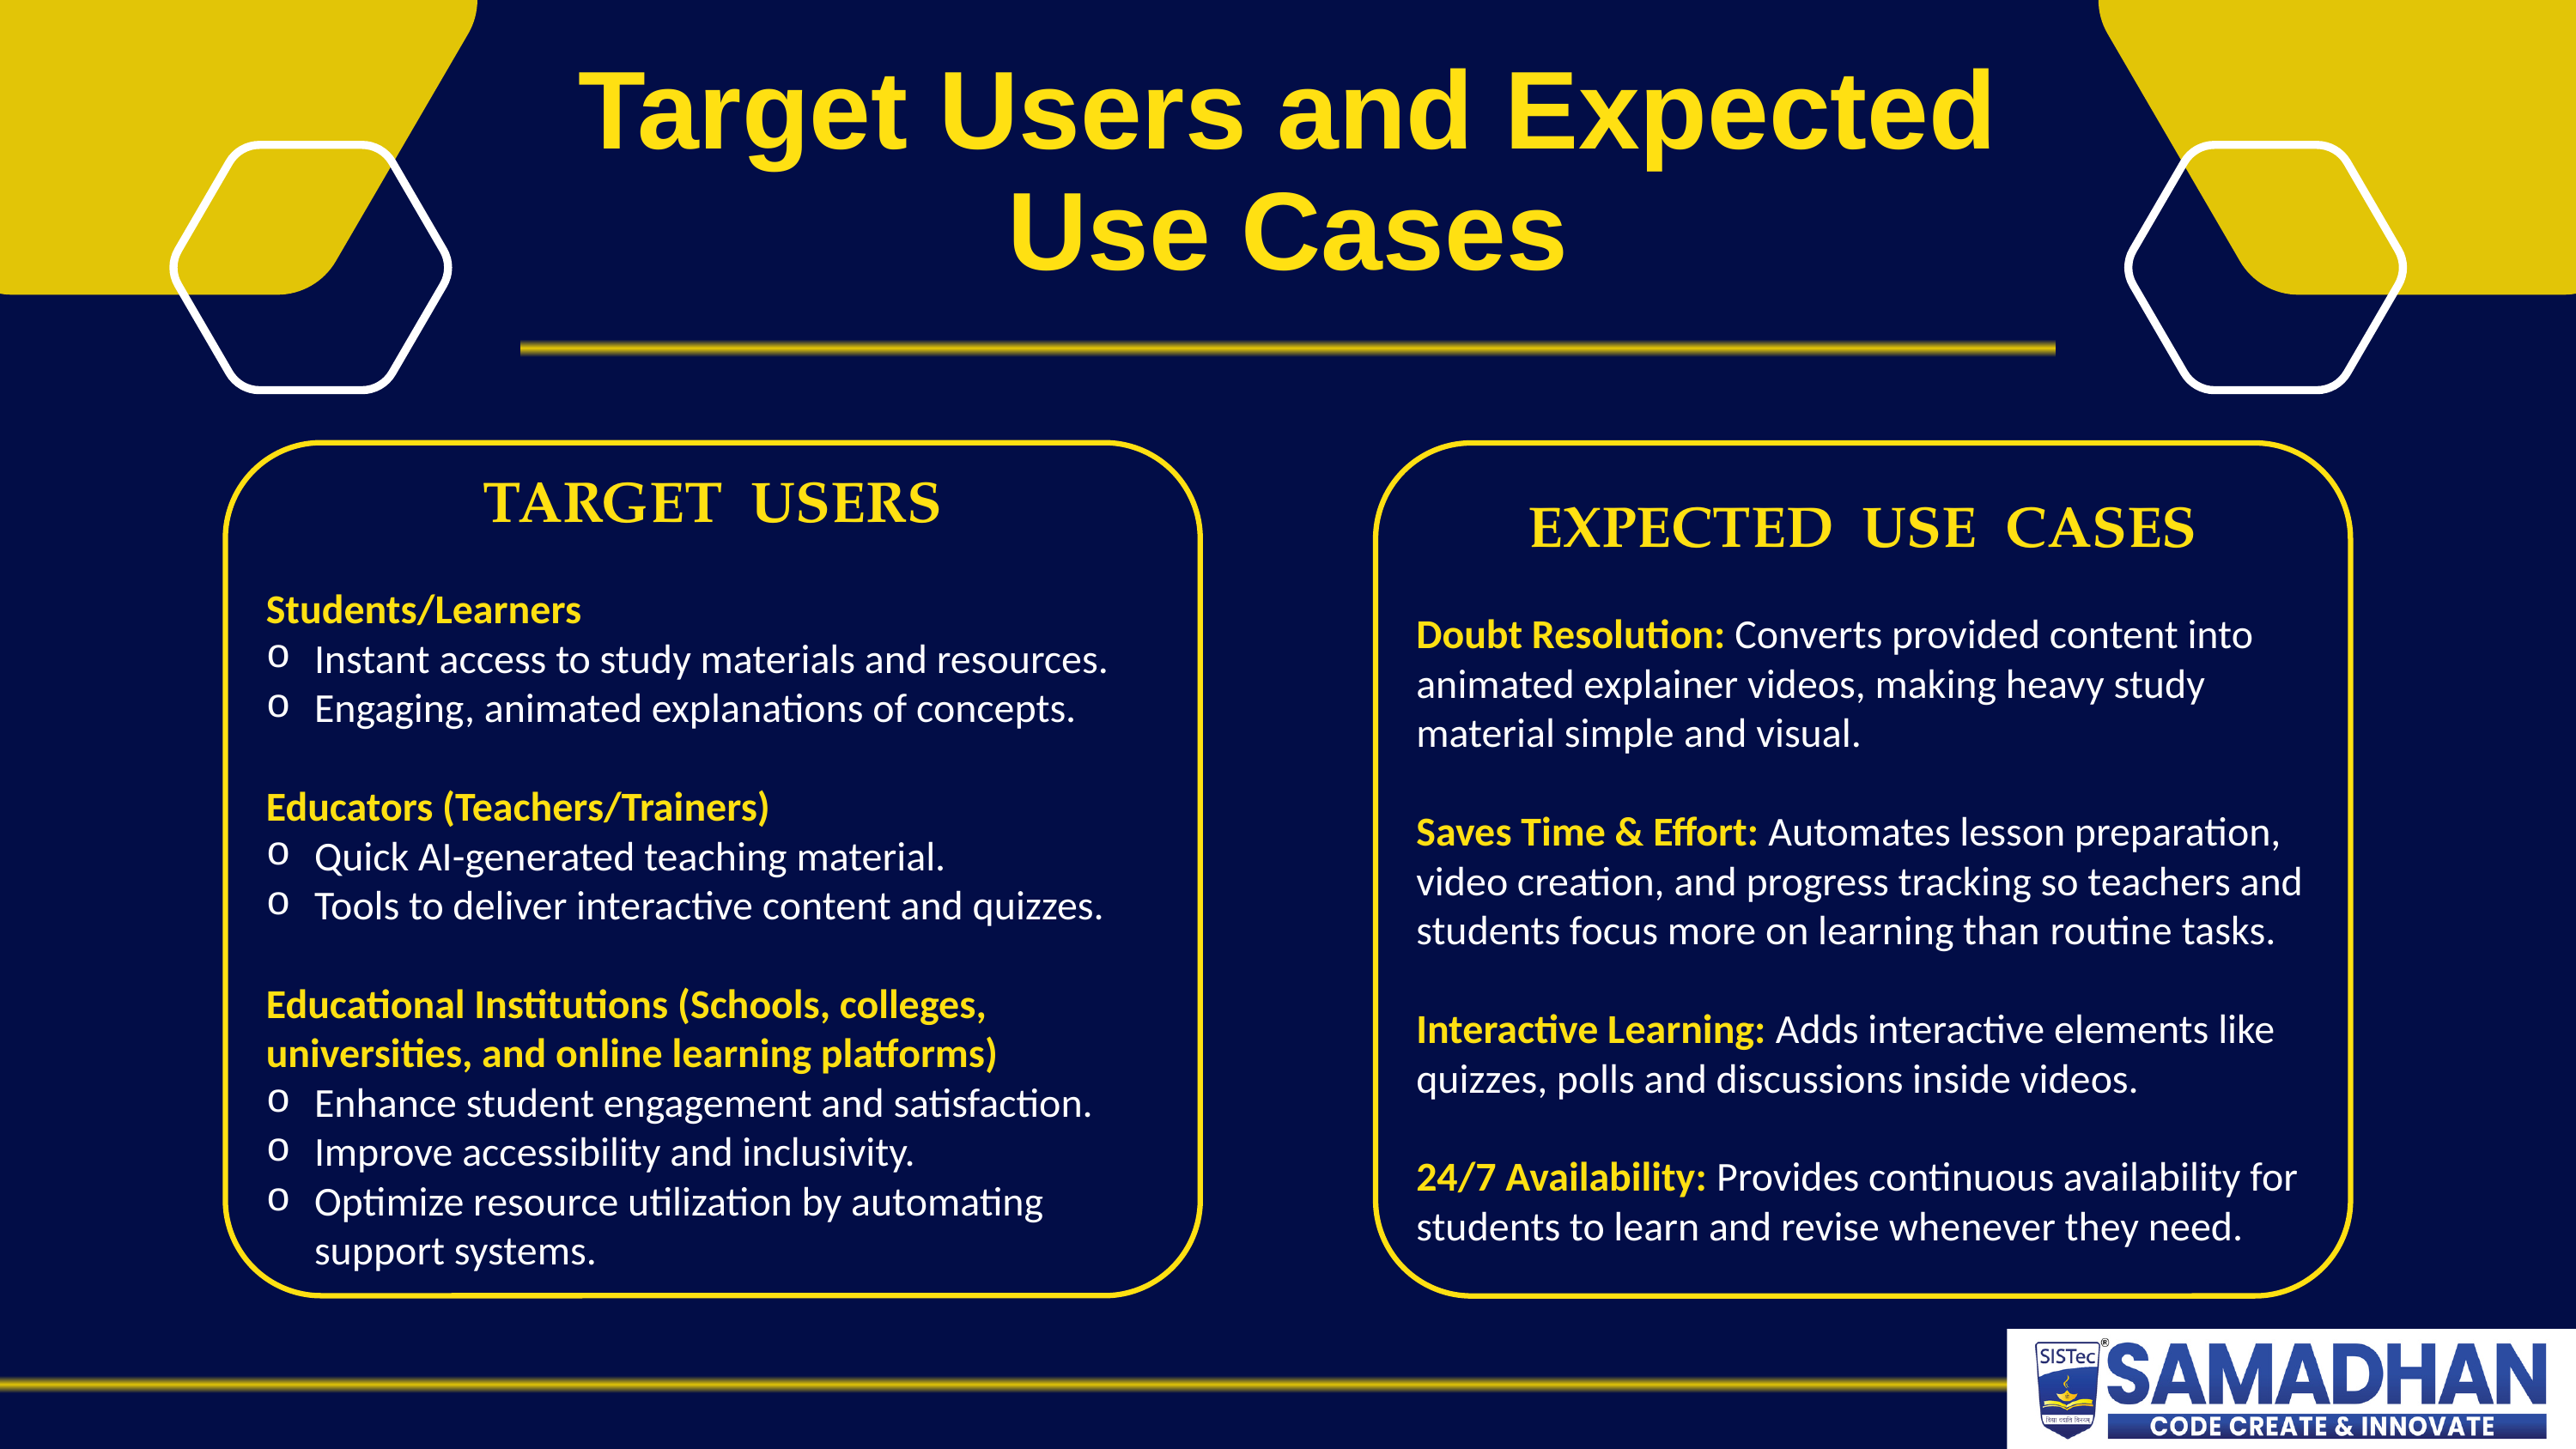

Target Users and Expected Use Cases

TARGET  USERS

Students/Learners
Instant access to study materials and resources.
Engaging, animated explanations of concepts.

Educators (Teachers/Trainers)
Quick AI-generated teaching material.
Tools to deliver interactive content and quizzes.

Educational Institutions (Schools, colleges, universities, and online learning platforms)
Enhance student engagement and satisfaction.
Improve accessibility and inclusivity.
Optimize resource utilization by automating support systems.
EXPECTED  USE  CASES

Doubt Resolution: Converts provided content into animated explainer videos, making heavy study material simple and visual.

Saves Time & Effort: Automates lesson preparation, video creation, and progress tracking so teachers and students focus more on learning than routine tasks.

Interactive Learning: Adds interactive elements like quizzes, polls and discussions inside videos.

24/7 Availability: Provides continuous availability for students to learn and revise whenever they need.